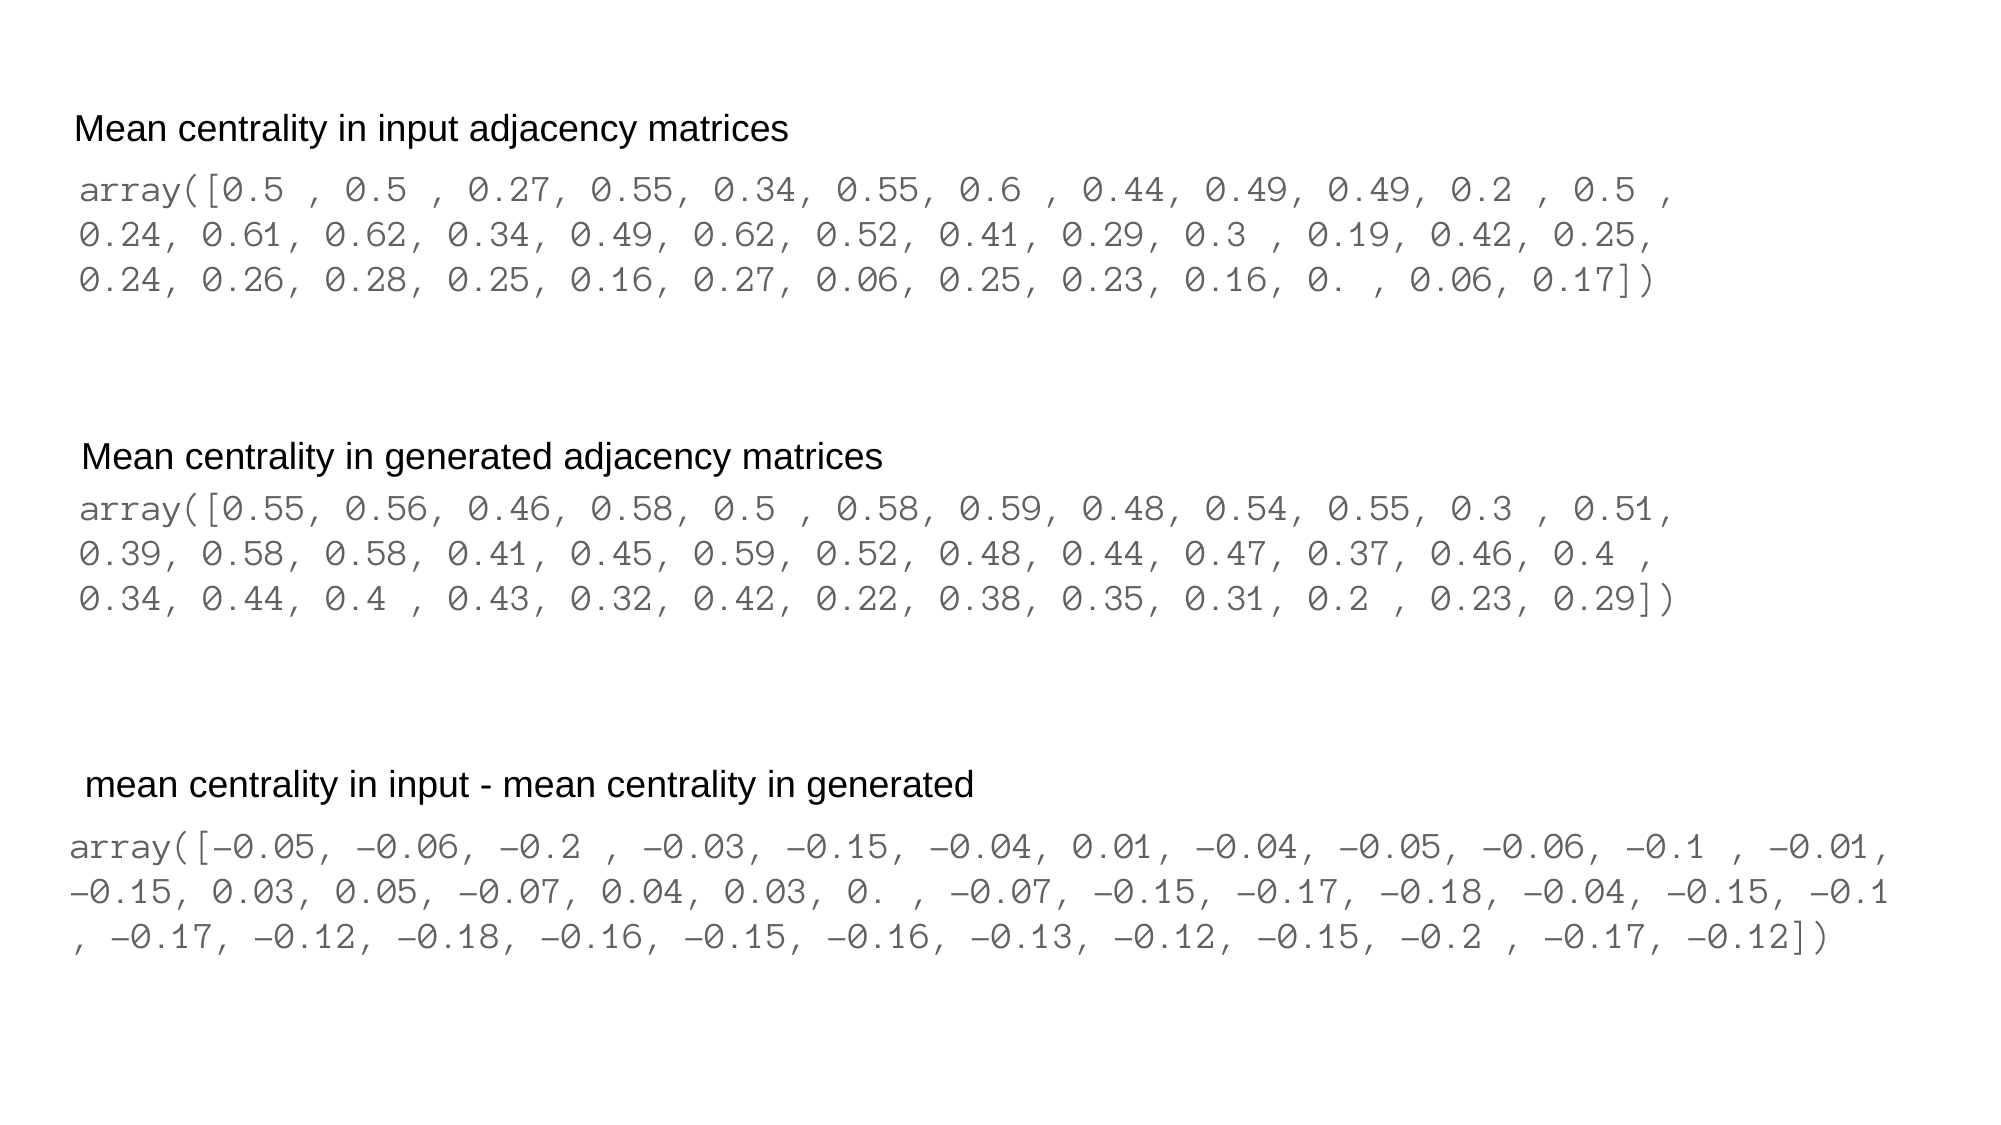

Mean centrality in input adjacency matrices
array([0.5 , 0.5 , 0.27, 0.55, 0.34, 0.55, 0.6 , 0.44, 0.49, 0.49, 0.2 , 0.5 , 0.24, 0.61, 0.62, 0.34, 0.49, 0.62, 0.52, 0.41, 0.29, 0.3 , 0.19, 0.42, 0.25, 0.24, 0.26, 0.28, 0.25, 0.16, 0.27, 0.06, 0.25, 0.23, 0.16, 0. , 0.06, 0.17])
Mean centrality in generated adjacency matrices
array([0.55, 0.56, 0.46, 0.58, 0.5 , 0.58, 0.59, 0.48, 0.54, 0.55, 0.3 , 0.51, 0.39, 0.58, 0.58, 0.41, 0.45, 0.59, 0.52, 0.48, 0.44, 0.47, 0.37, 0.46, 0.4 , 0.34, 0.44, 0.4 , 0.43, 0.32, 0.42, 0.22, 0.38, 0.35, 0.31, 0.2 , 0.23, 0.29])
mean centrality in input - mean centrality in generated
array([-0.05, -0.06, -0.2 , -0.03, -0.15, -0.04, 0.01, -0.04, -0.05, -0.06, -0.1 , -0.01, -0.15, 0.03, 0.05, -0.07, 0.04, 0.03, 0. , -0.07, -0.15, -0.17, -0.18, -0.04, -0.15, -0.1 , -0.17, -0.12, -0.18, -0.16, -0.15, -0.16, -0.13, -0.12, -0.15, -0.2 , -0.17, -0.12])